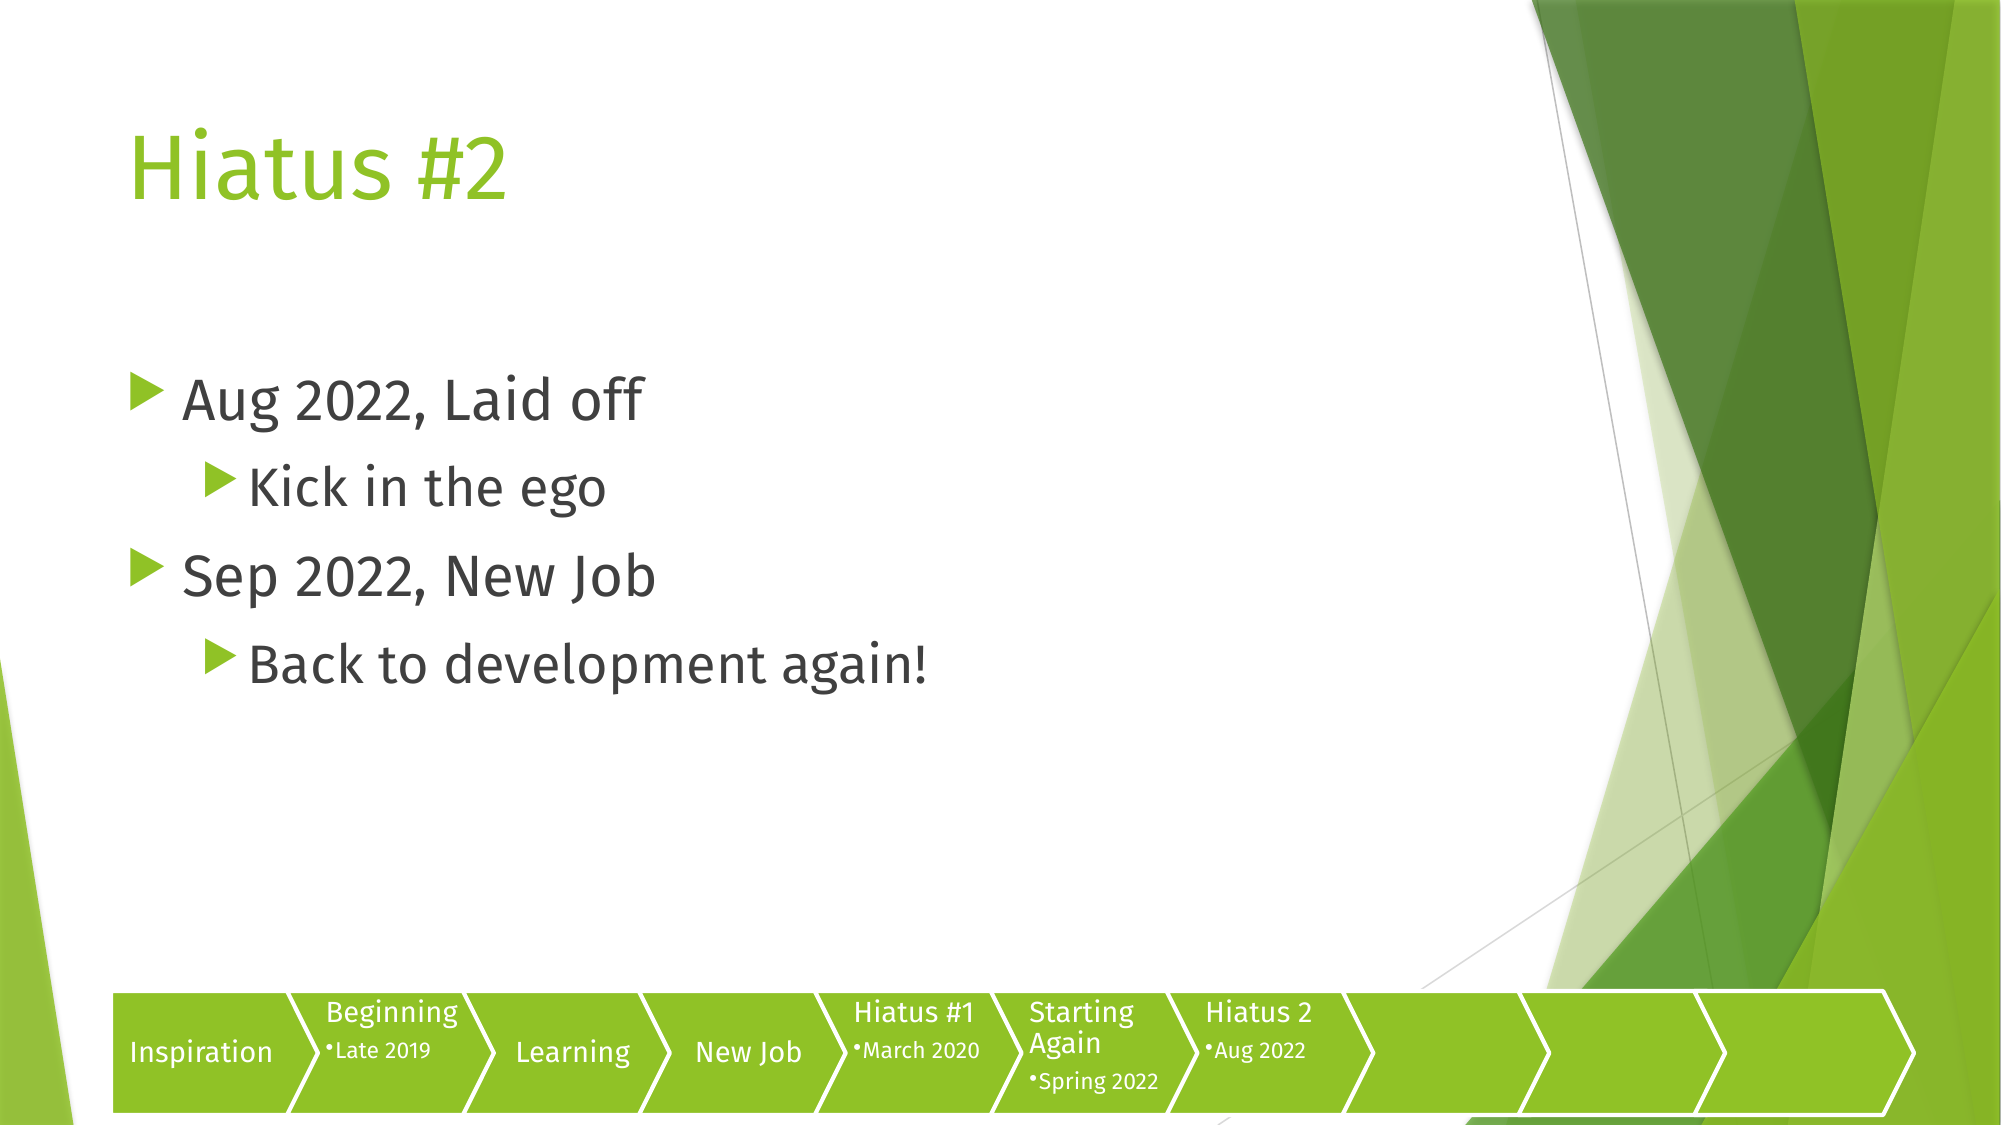

# Hiatus #2
Aug 2022, Laid off
Kick in the ego
Sep 2022, New Job
Back to development again!

Inspiration
Beginning
Late 2019
Learning
New Job
Hiatus #1
March 2020
Starting Again
Spring 2022
Hiatus 2
Aug 2022